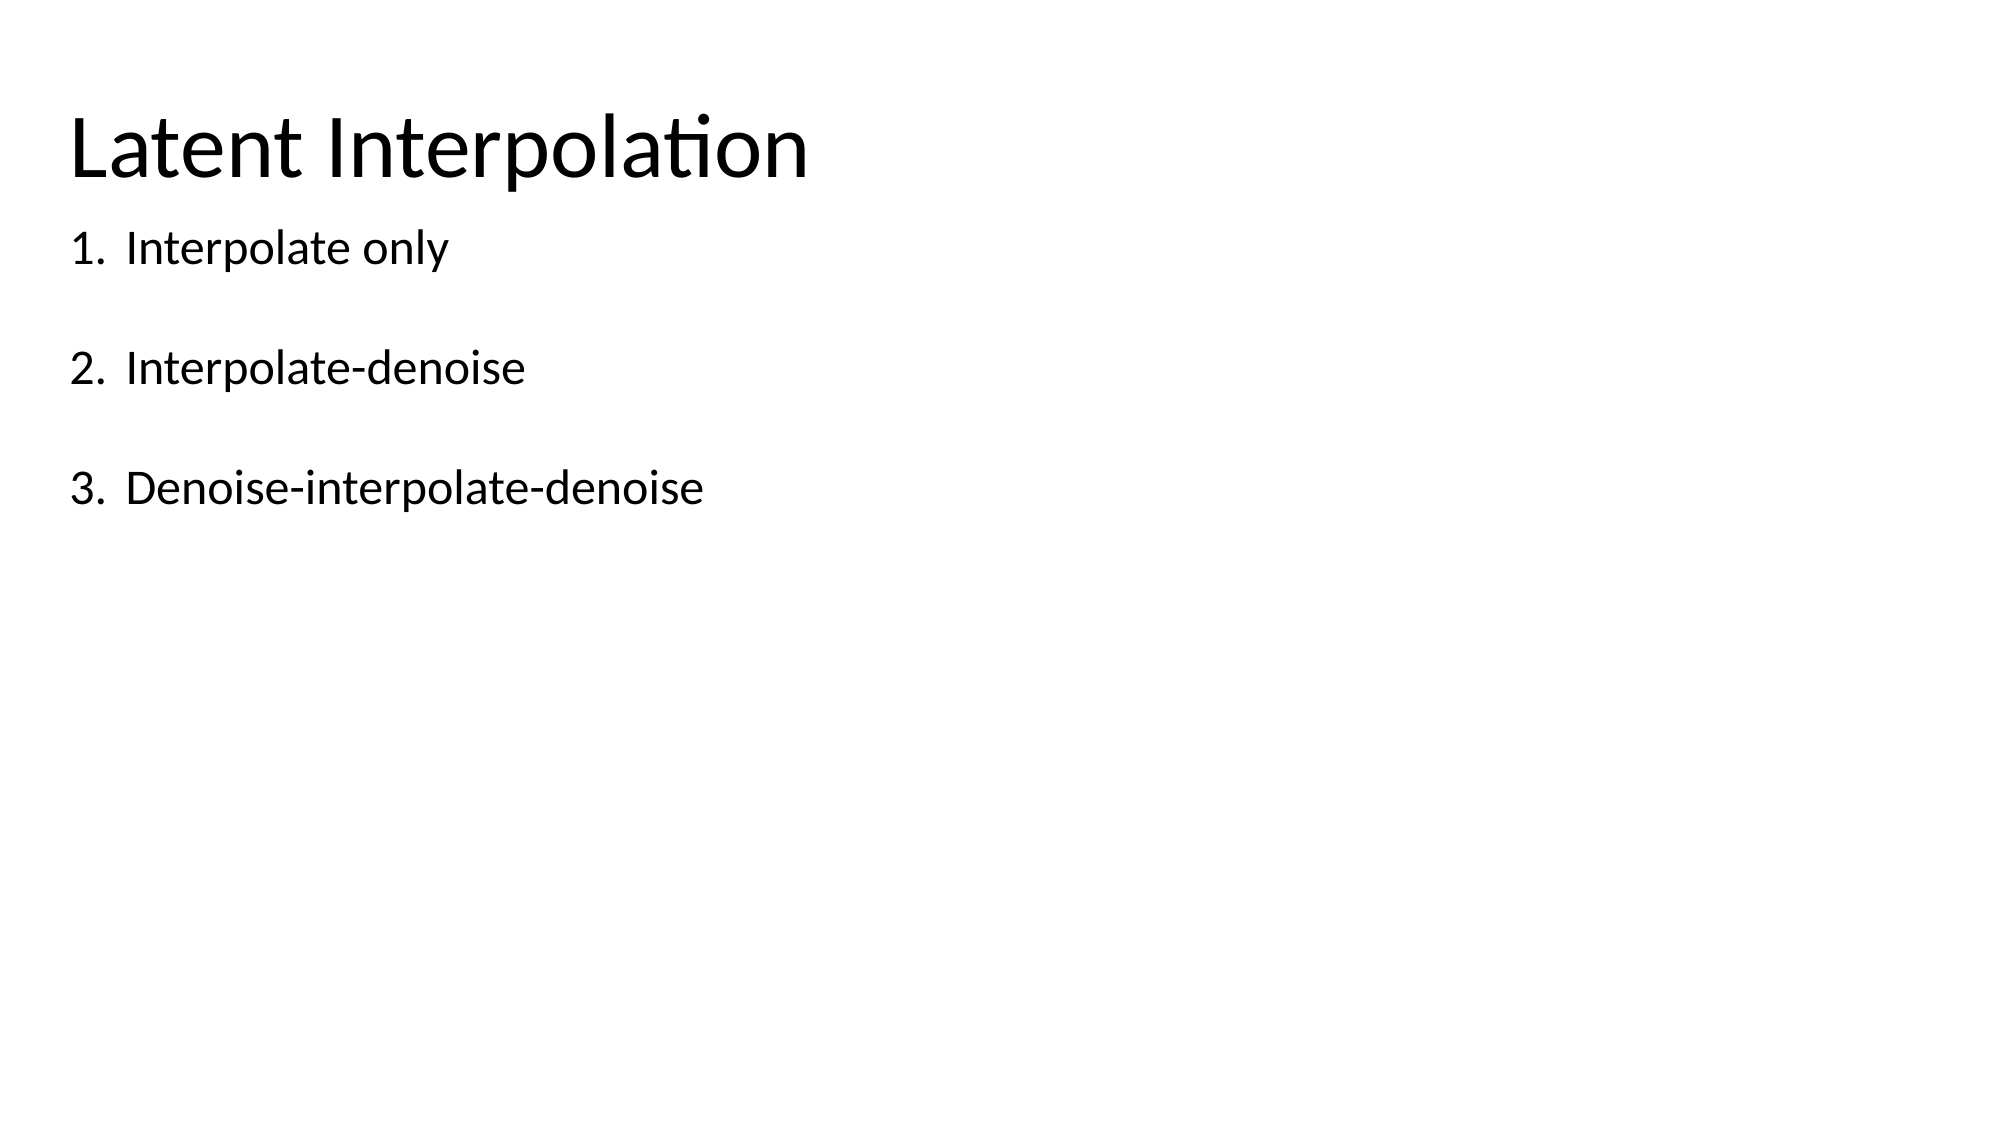

# Latent Interpolation
Interpolate only

Interpolate-denoise

Denoise-interpolate-denoise